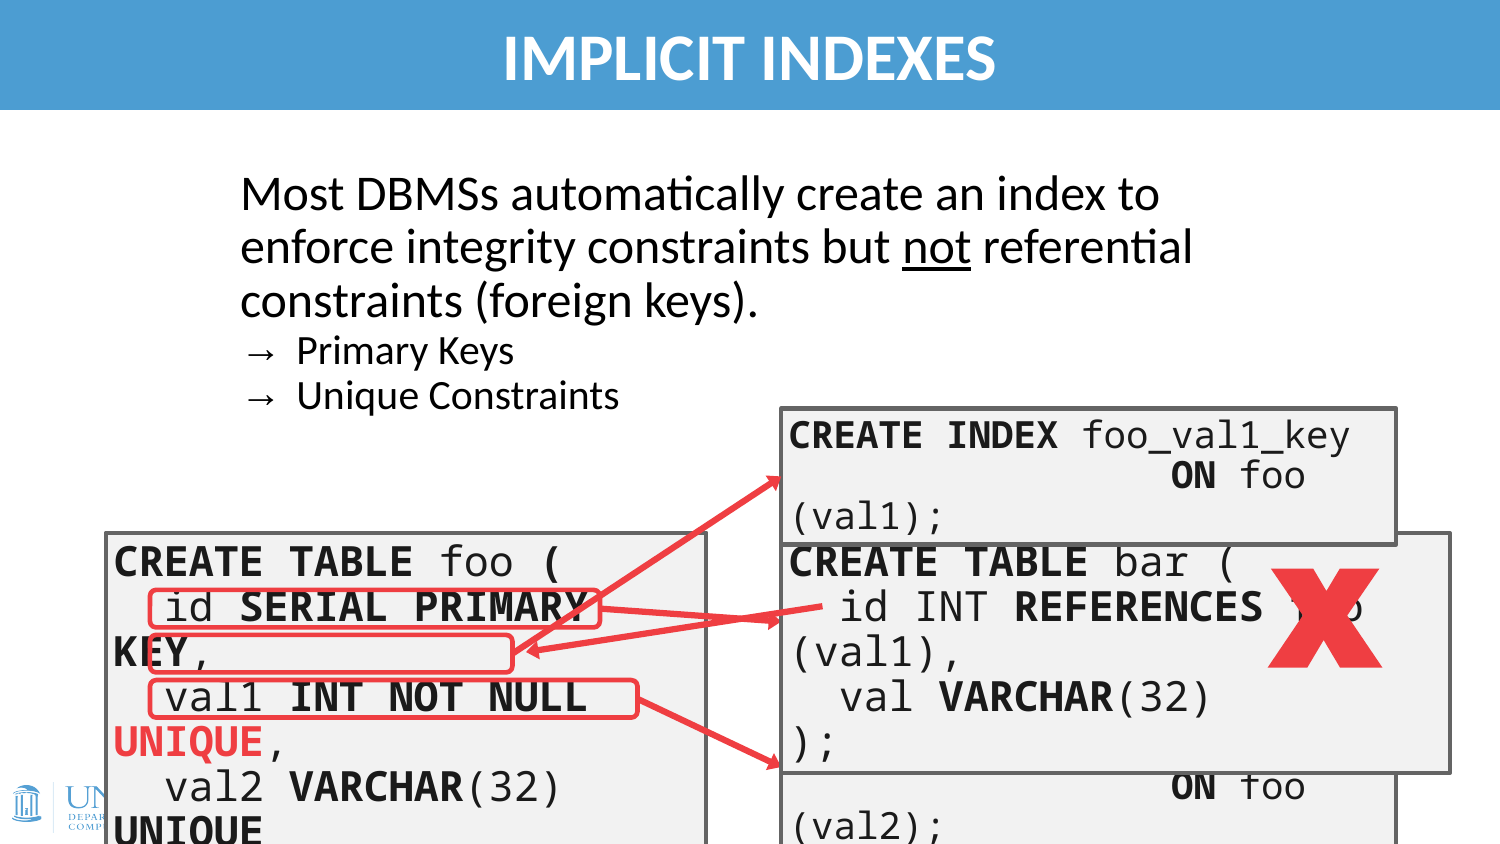

# IMPLICIT INDEXES
67
Most DBMSs automatically create an index to enforce integrity constraints but not referential constraints (foreign keys).
Primary Keys
Unique Constraints
CREATE INDEX foo_val1_key
                 ON foo (val1);
X
CREATE TABLE foo (
  id SERIAL PRIMARY KEY,
  val1 INT NOT NULL,
  val2 VARCHAR(32) UNIQUE
);
CREATE TABLE foo (
  id SERIAL PRIMARY KEY,
  val1 INT NOT NULL UNIQUE,
  val2 VARCHAR(32) UNIQUE
);
CREATE UNIQUE INDEX foo_pkey
                 ON foo (id);
CREATE UNIQUE INDEX foo_val2_key
                 ON foo (val2);
CREATE TABLE bar (
  id INT REFERENCES foo (val1),
  val VARCHAR(32)
);